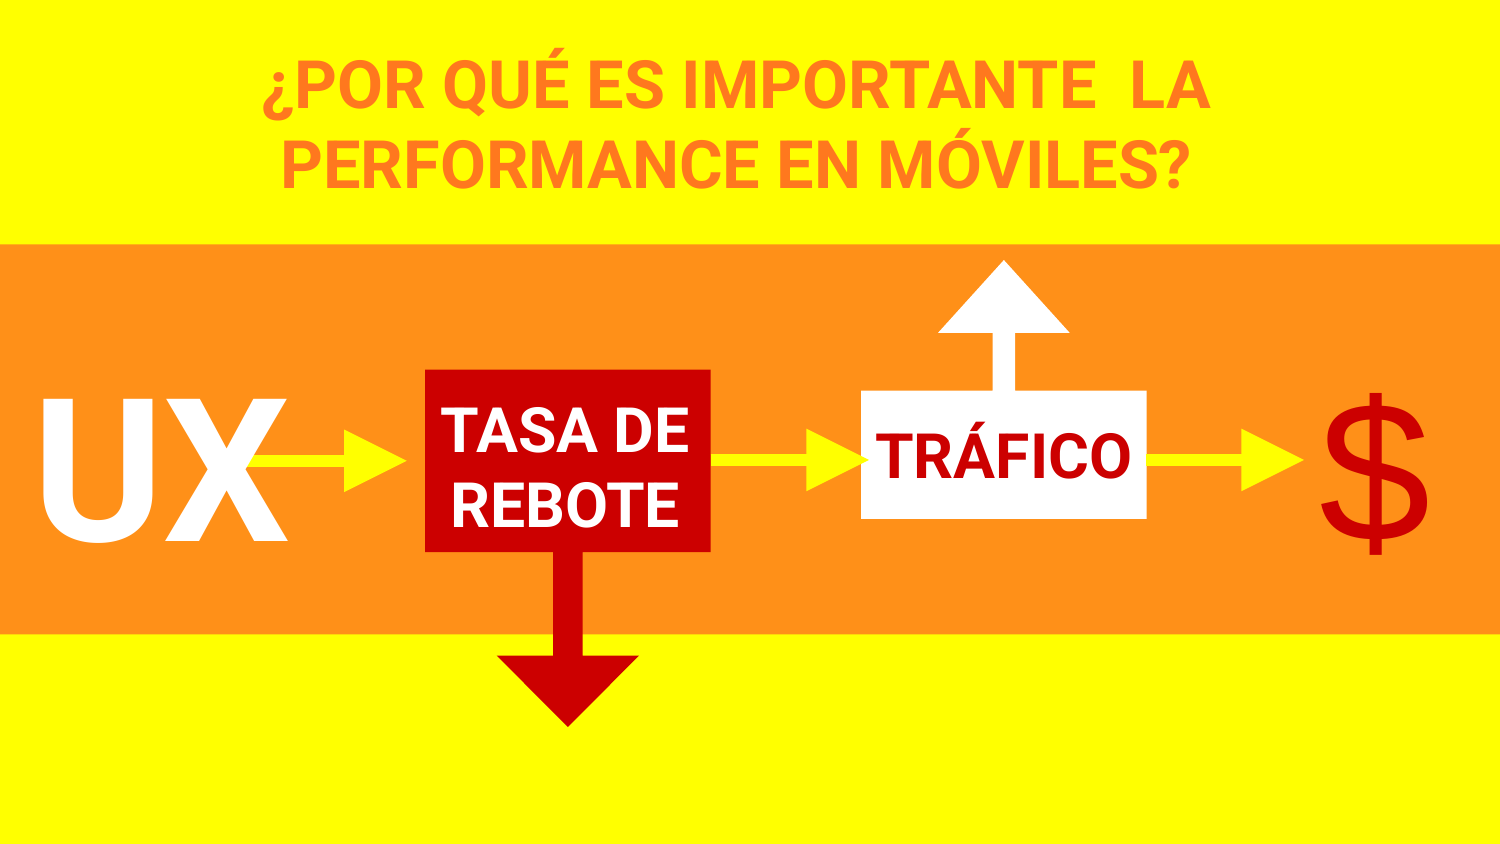

# ¿POR QUÉ ES IMPORTANTE  LA PERFORMANCE EN MÓVILES?

UX
$

TRÁFICO
TASA DE REBOTE